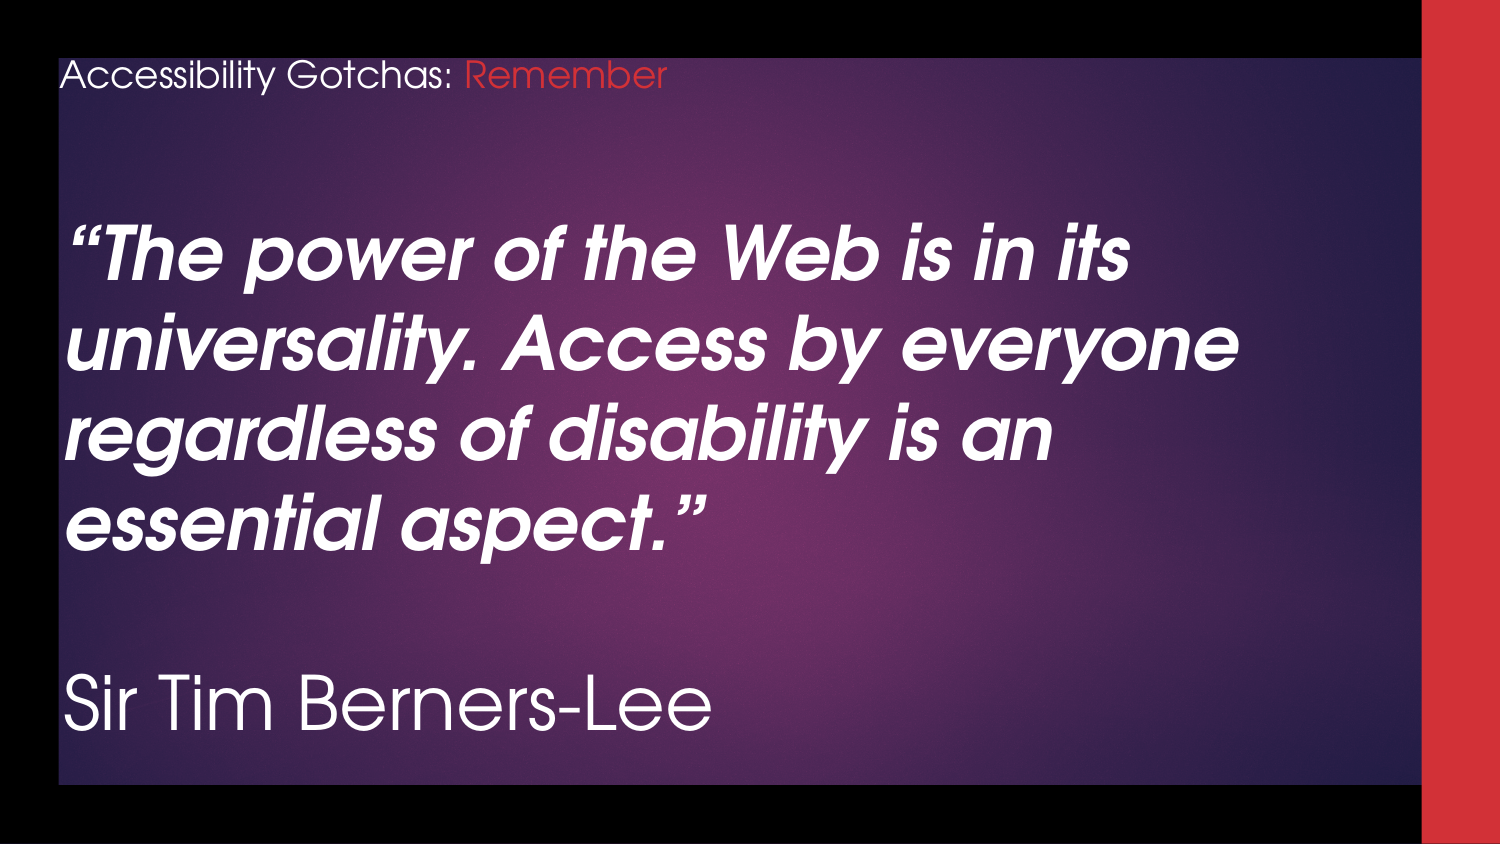

# Accessibility Gotchas: Remember
“The power of the Web is in its universality. Access by everyone regardless of disability is an essential aspect.”

Sir Tim Berners-Lee